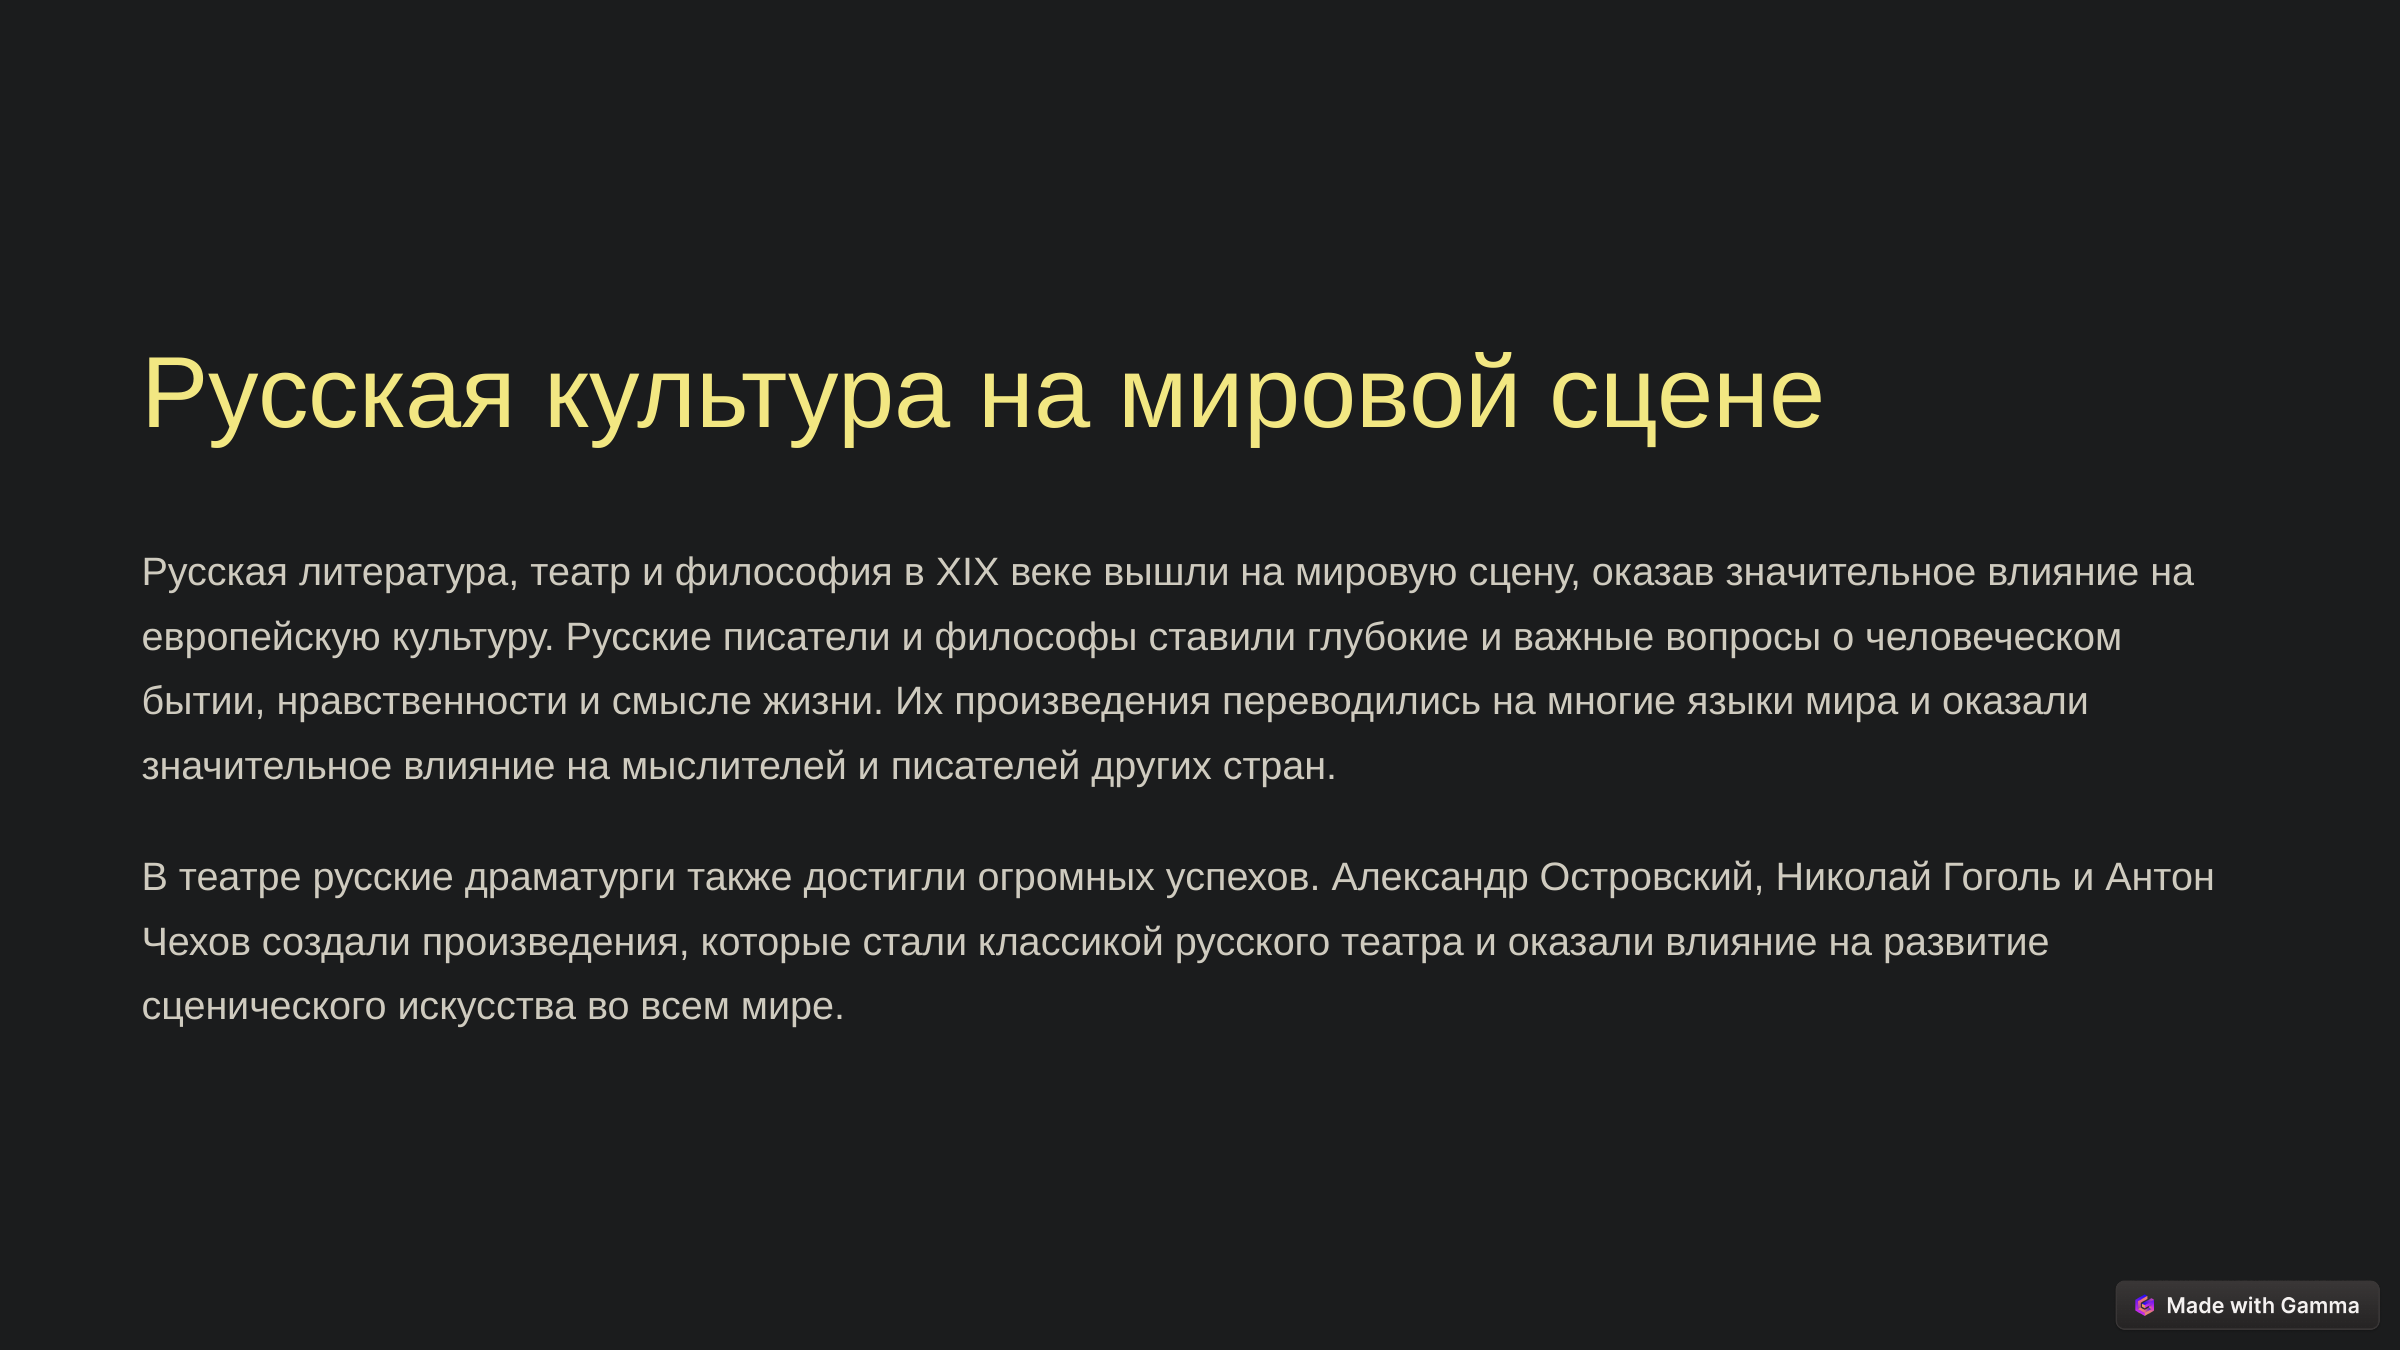

Русская культура на мировой сцене
Русская литература, театр и философия в XIX веке вышли на мировую сцену, оказав значительное влияние на европейскую культуру. Русские писатели и философы ставили глубокие и важные вопросы о человеческом бытии, нравственности и смысле жизни. Их произведения переводились на многие языки мира и оказали значительное влияние на мыслителей и писателей других стран.
В театре русские драматурги также достигли огромных успехов. Александр Островский, Николай Гоголь и Антон Чехов создали произведения, которые стали классикой русского театра и оказали влияние на развитие сценического искусства во всем мире.